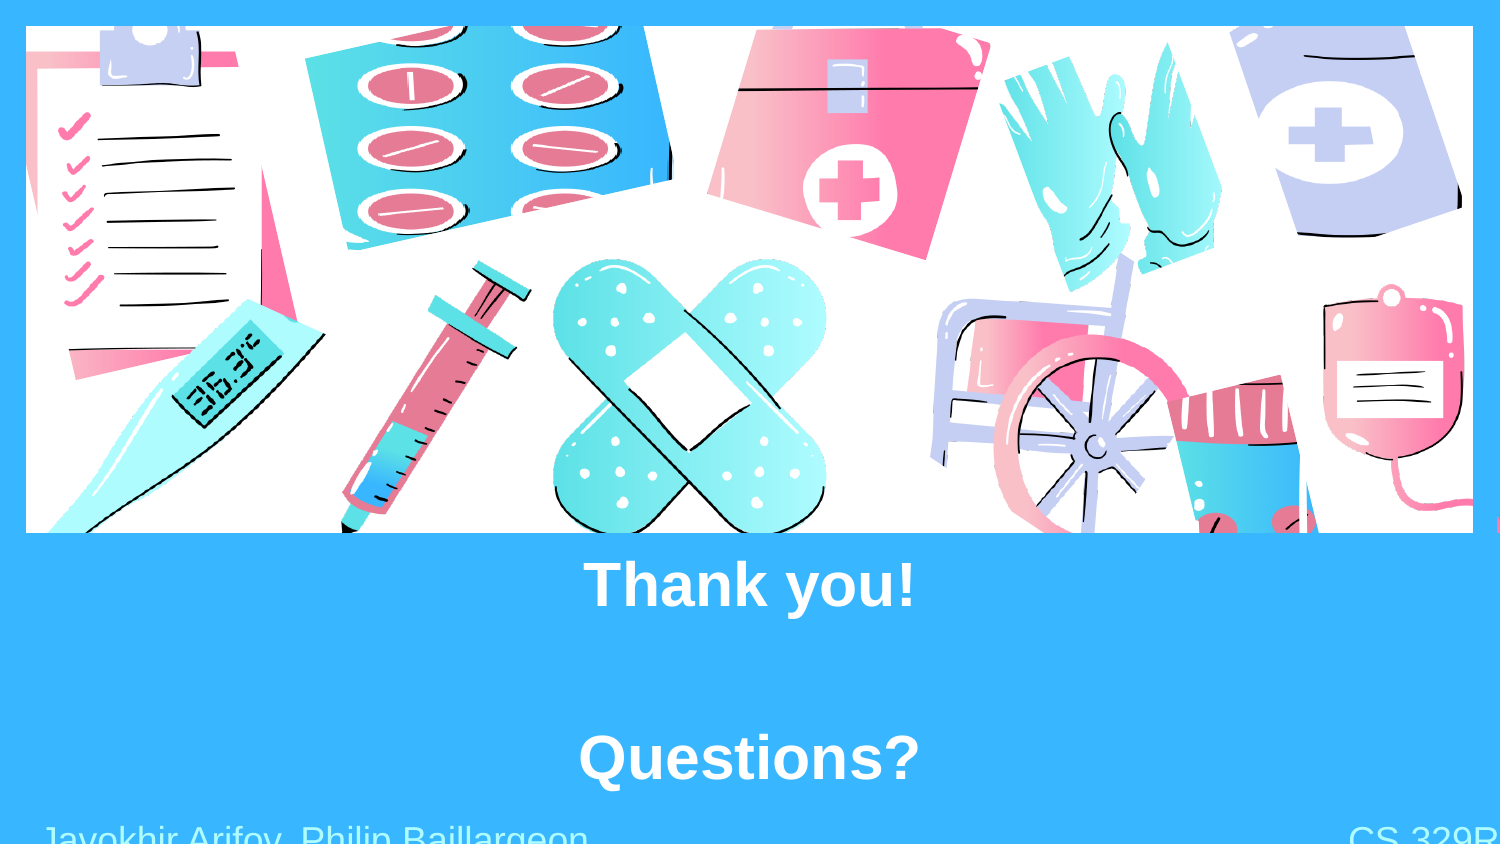

Thank you!

Questions?
Javokhir Arifov, Philip Baillargeon
CS 329R